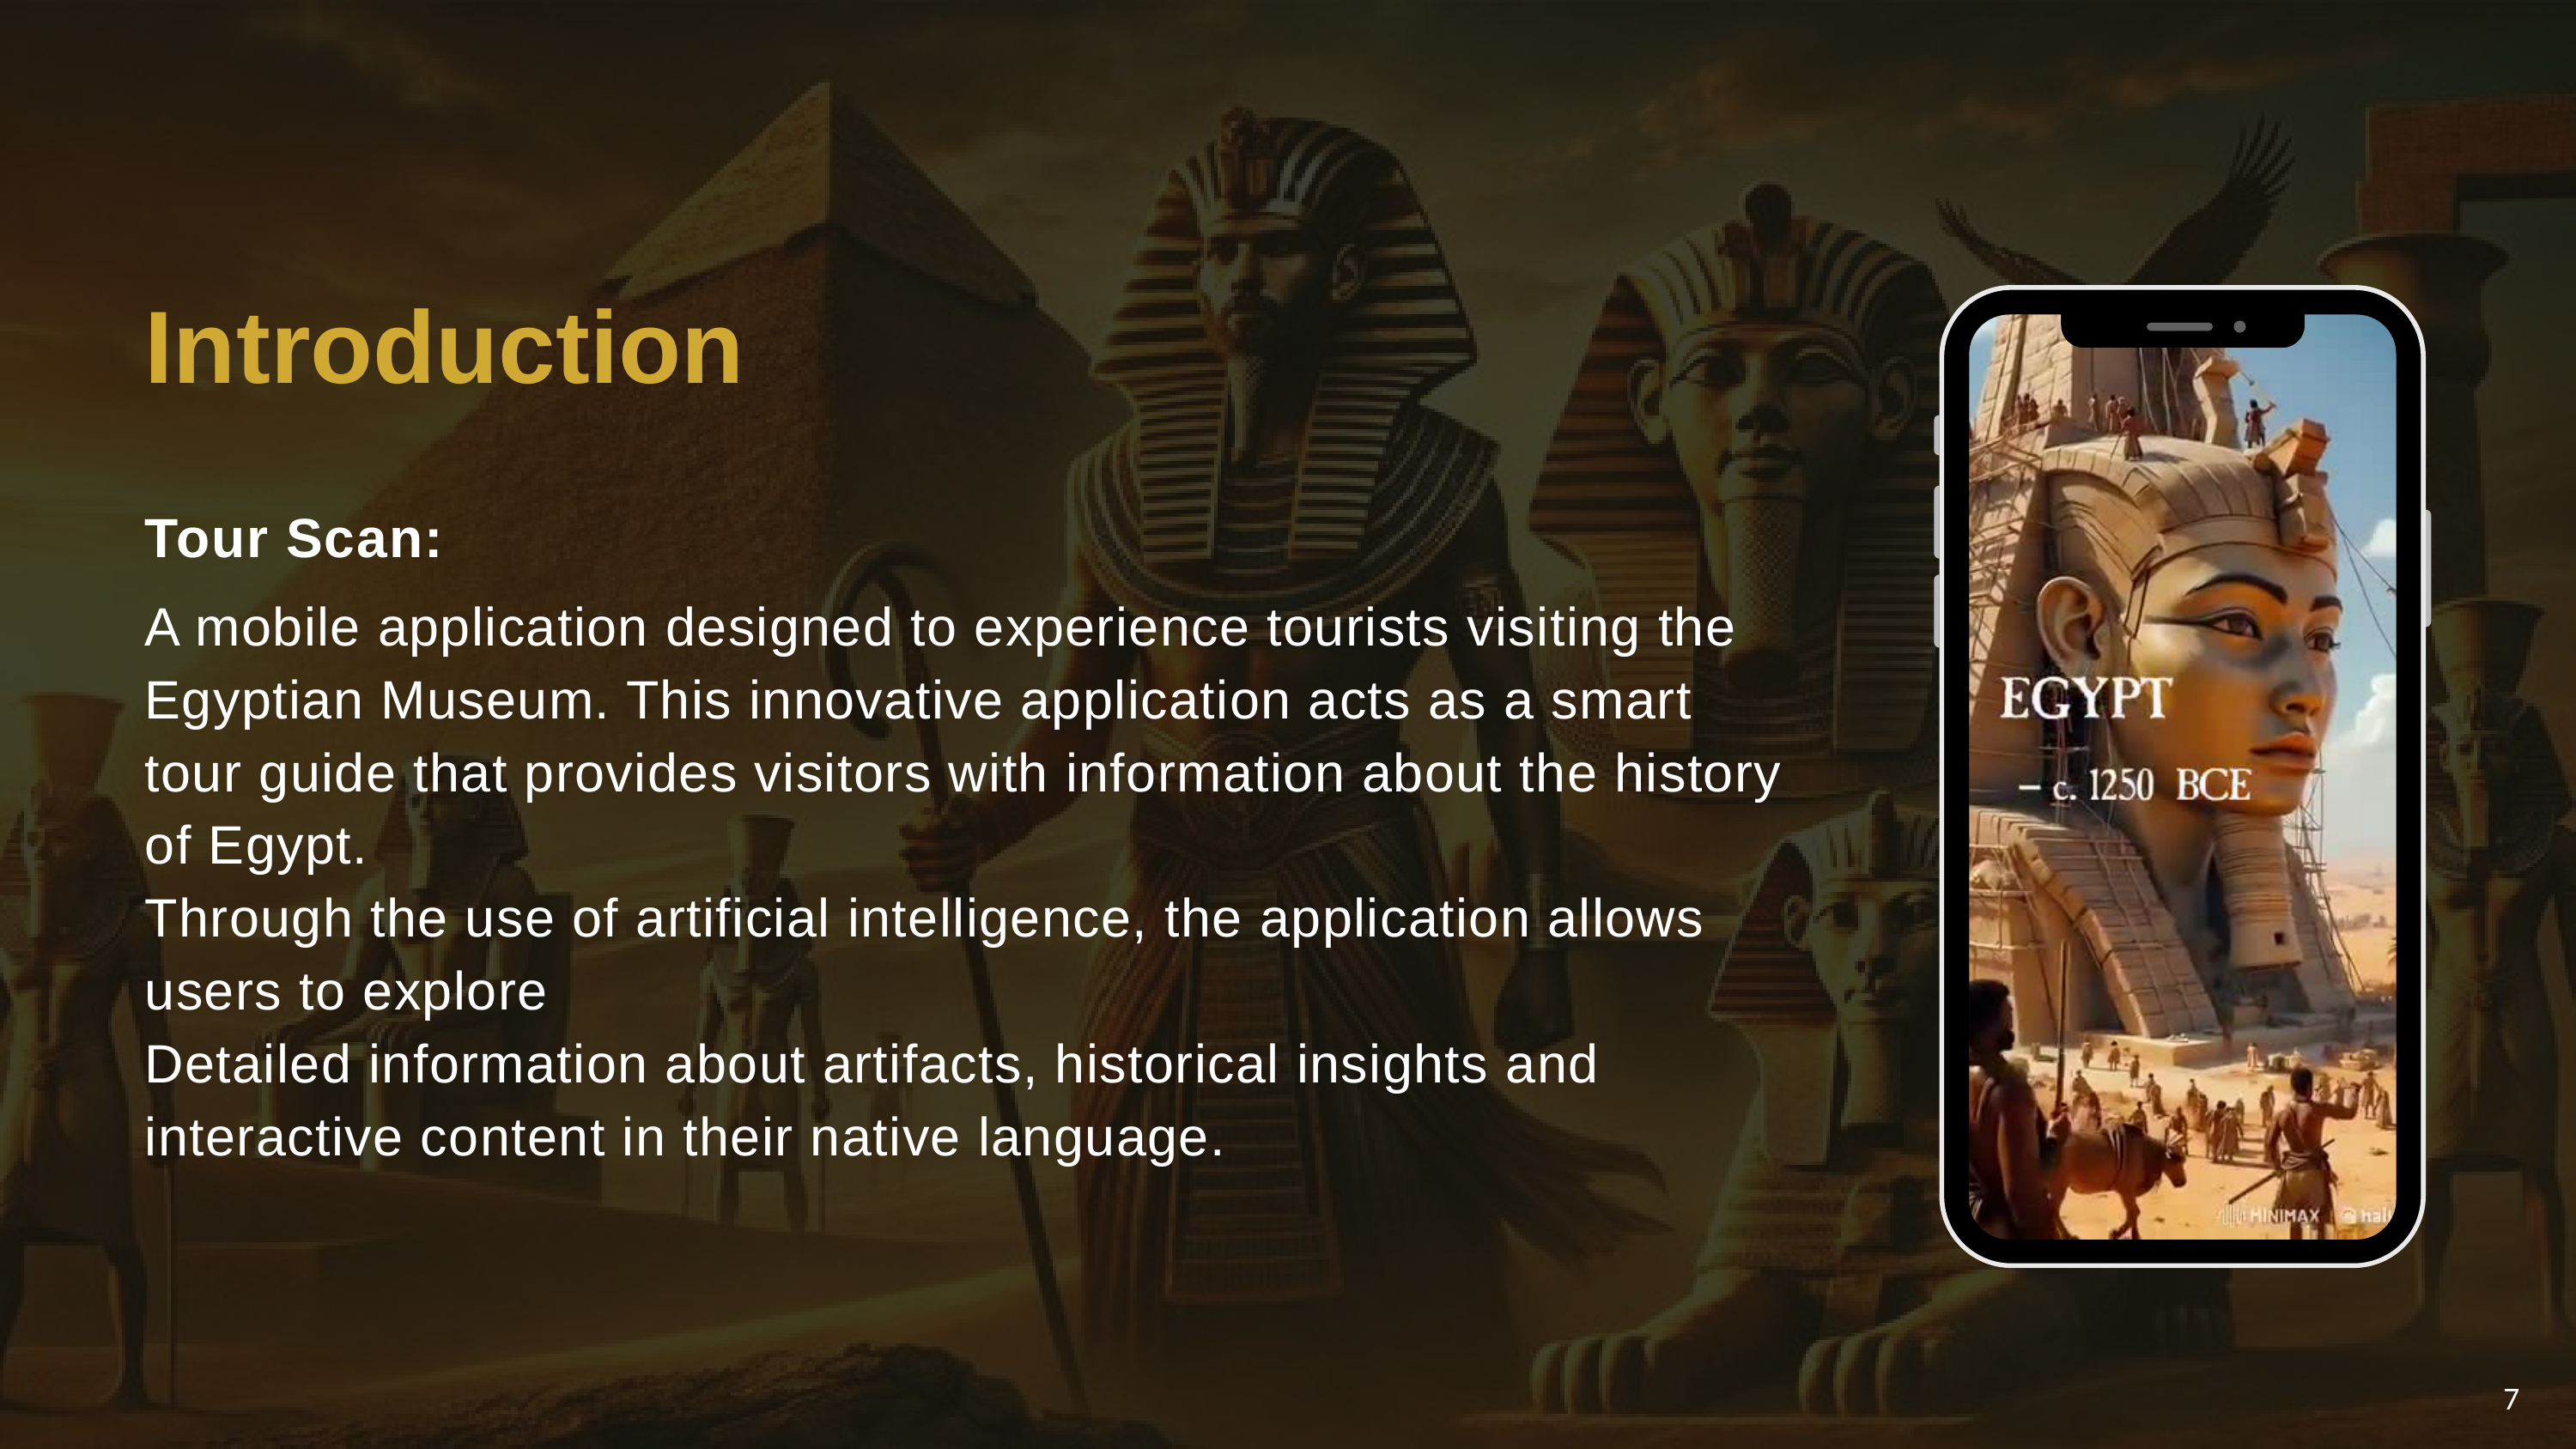

Introduction
Tour Scan:
A mobile application designed to experience tourists visiting the Egyptian Museum. This innovative application acts as a smart tour guide that provides visitors with information about the history of Egypt.
Through the use of artificial intelligence, the application allows users to explore
Detailed information about artifacts, historical insights and interactive content in their native language.
7